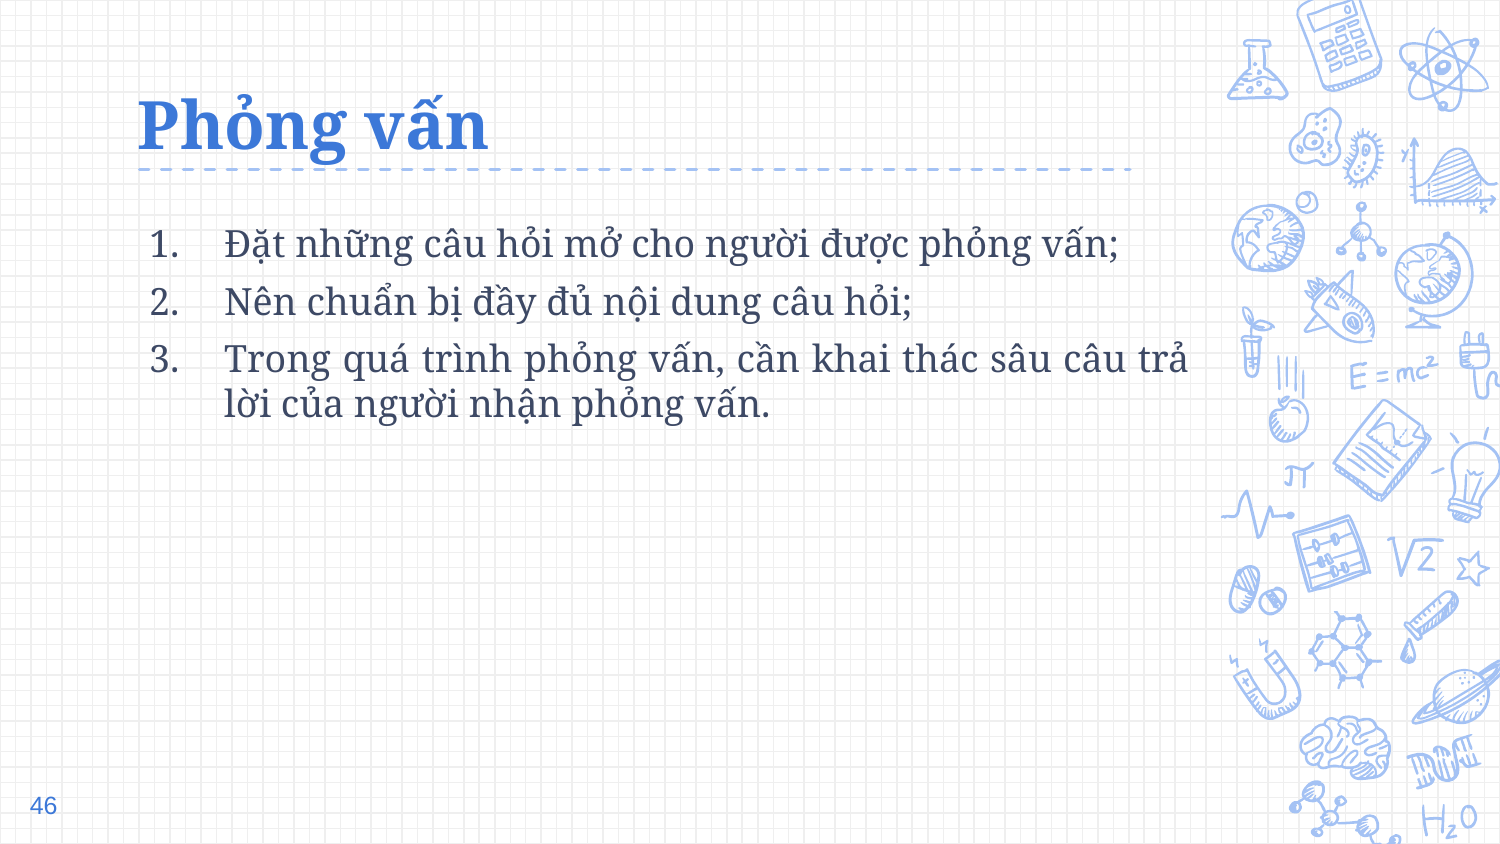

# Phỏng vấn
Đặt những câu hỏi mở cho người được phỏng vấn;
Nên chuẩn bị đầy đủ nội dung câu hỏi;
Trong quá trình phỏng vấn, cần khai thác sâu câu trả lời của người nhận phỏng vấn.

46